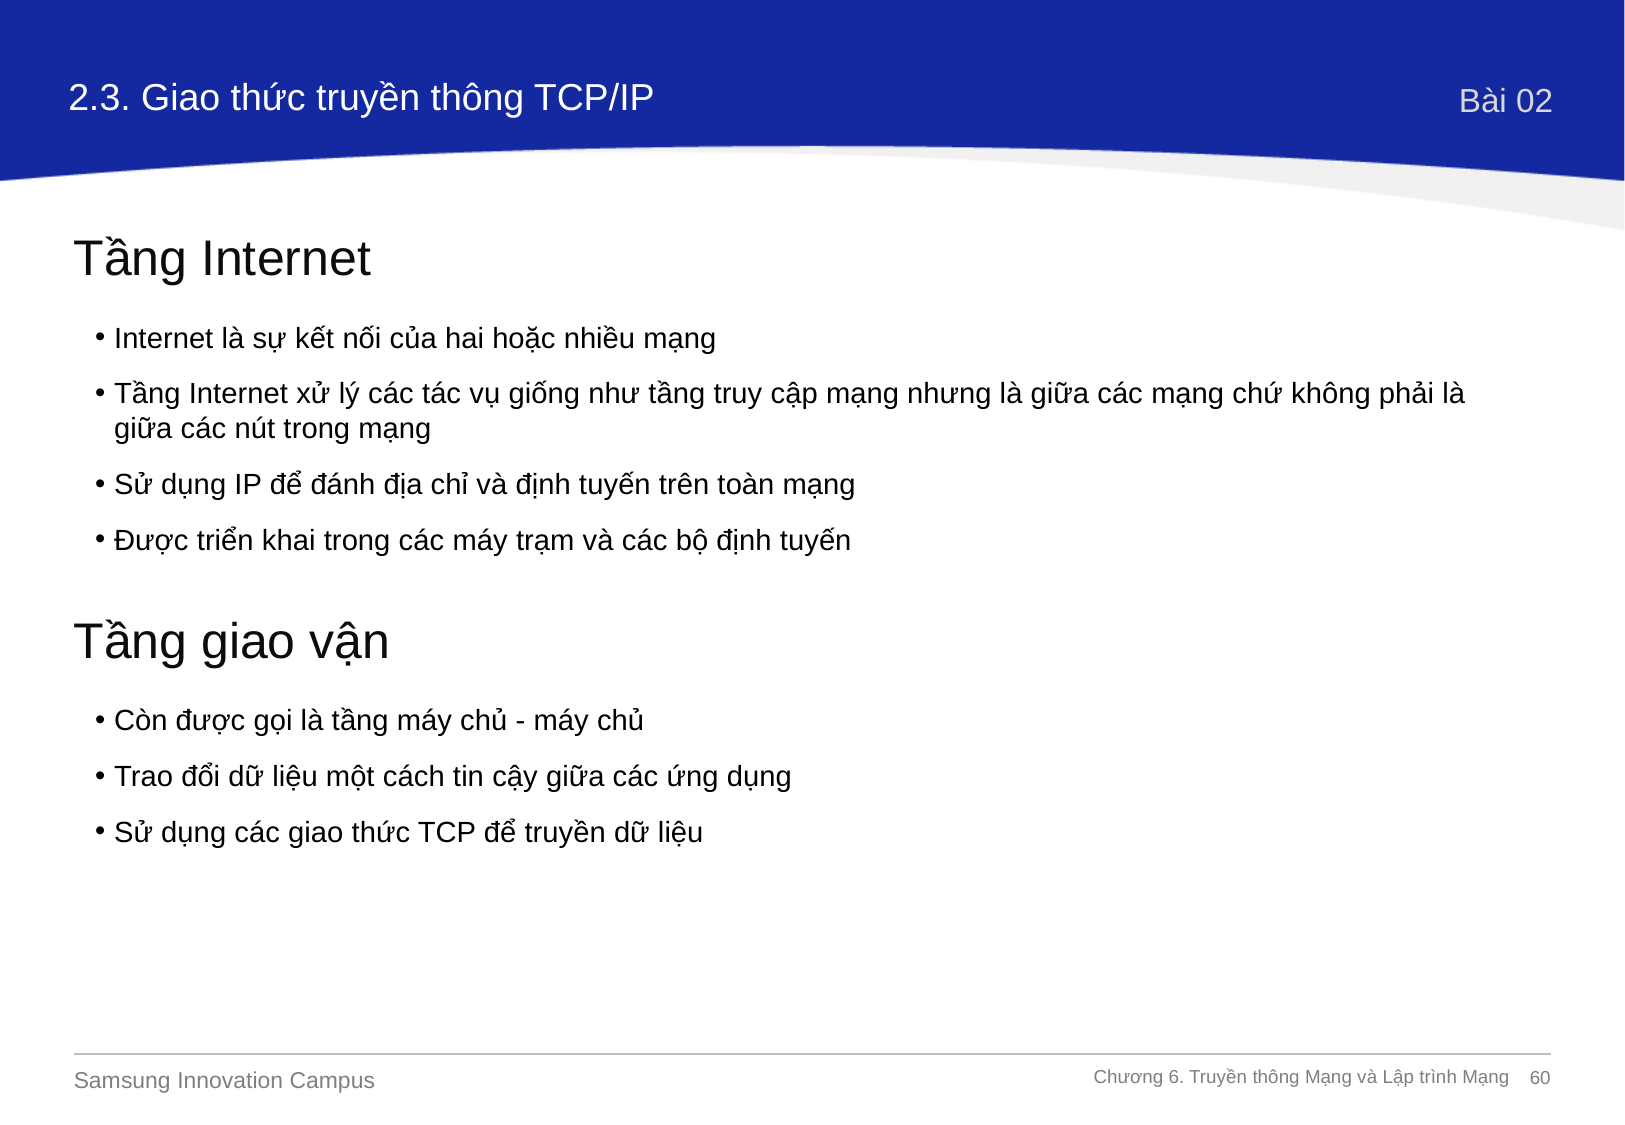

2.3. Giao thức truyền thông TCP/IP
Bài 02
Tầng Internet
Internet là sự kết nối của hai hoặc nhiều mạng
Tầng Internet xử lý các tác vụ giống như tầng truy cập mạng nhưng là giữa các mạng chứ không phải là giữa các nút trong mạng
Sử dụng IP để đánh địa chỉ và định tuyến trên toàn mạng
Được triển khai trong các máy trạm và các bộ định tuyến
Tầng giao vận
Còn được gọi là tầng máy chủ - máy chủ
Trao đổi dữ liệu một cách tin cậy giữa các ứng dụng
Sử dụng các giao thức TCP để truyền dữ liệu